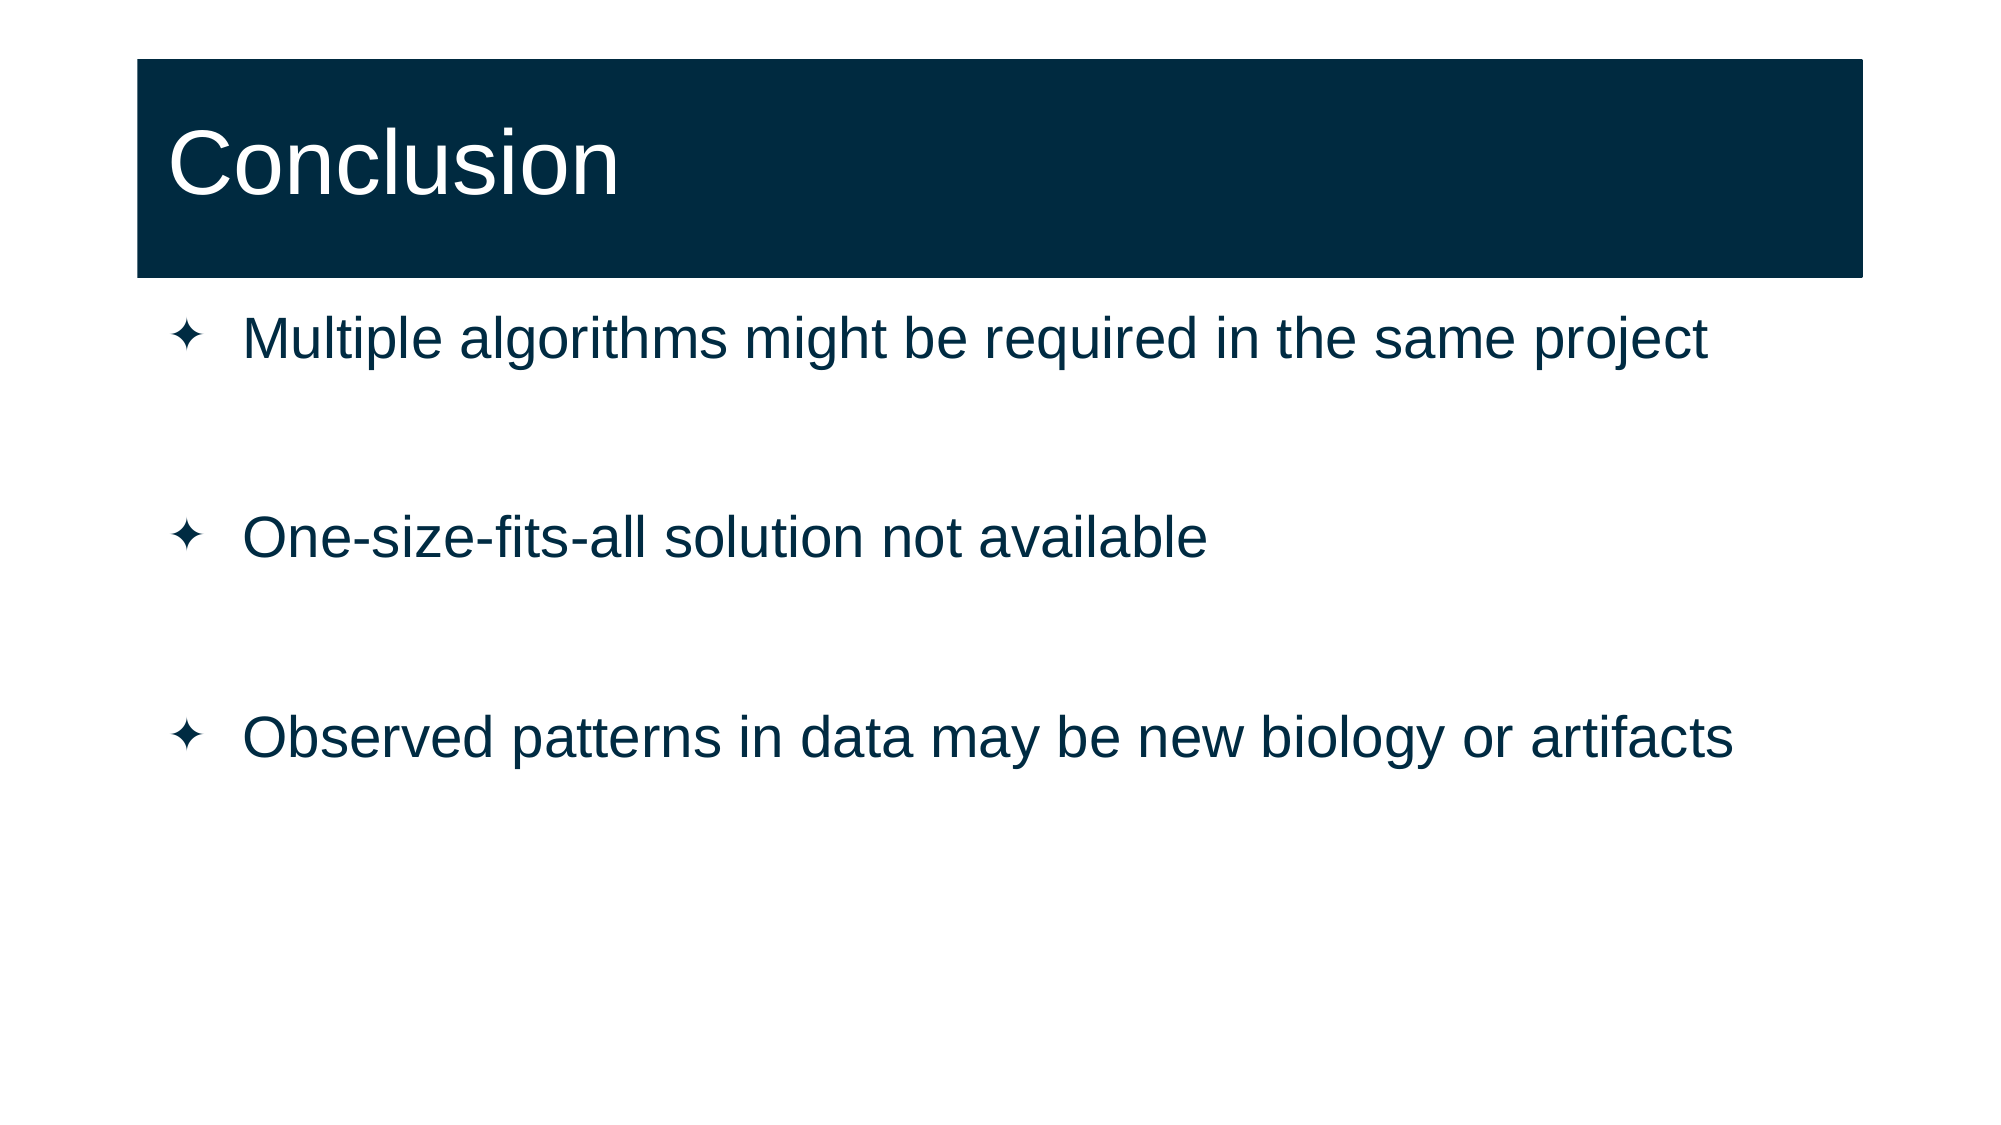

# Conclusion
Multiple algorithms might be required in the same project

One-size-fits-all solution not available

Observed patterns in data may be new biology or artifacts